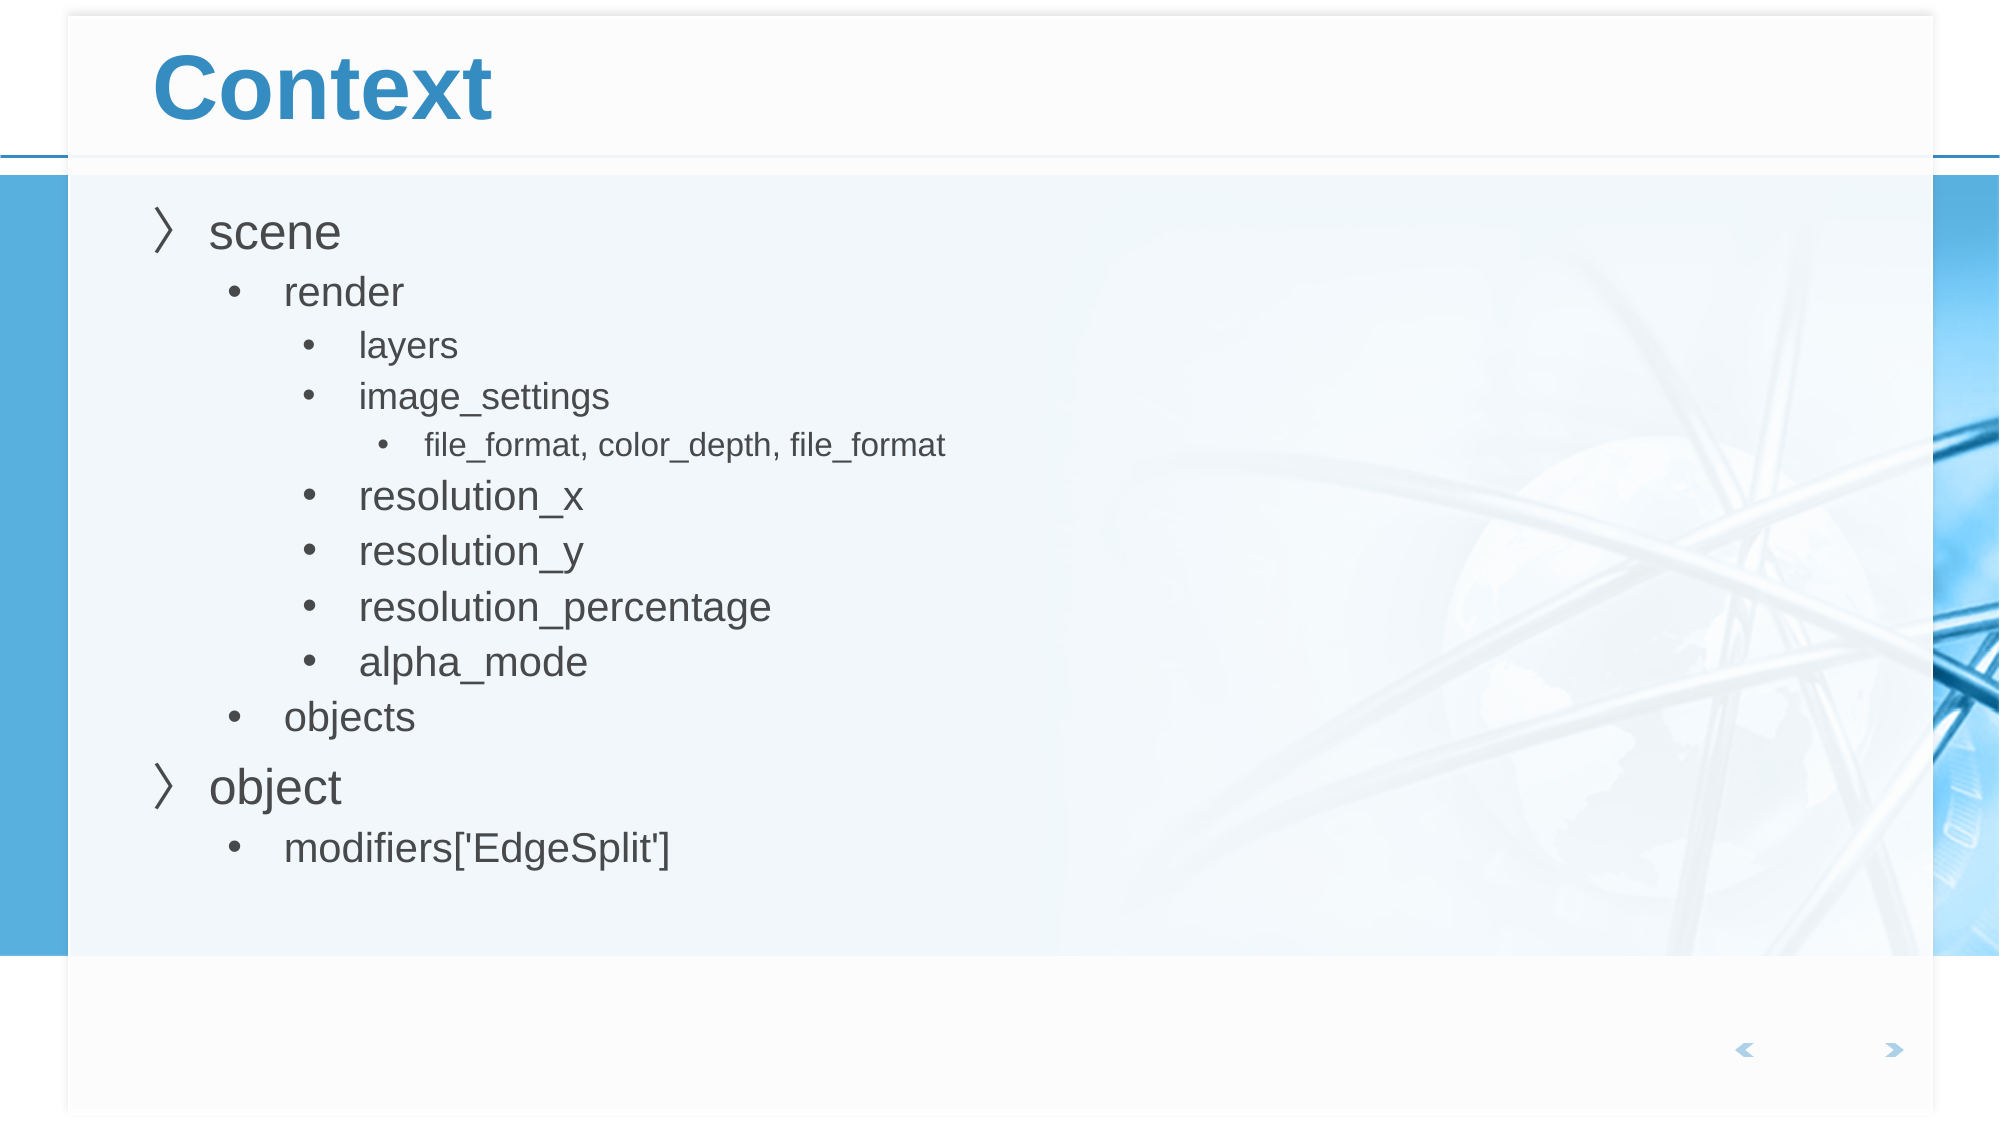

# Context
scene
render
layers
image_settings
file_format, color_depth, file_format
resolution_x
resolution_y
resolution_percentage
alpha_mode
objects
object
modifiers['EdgeSplit']